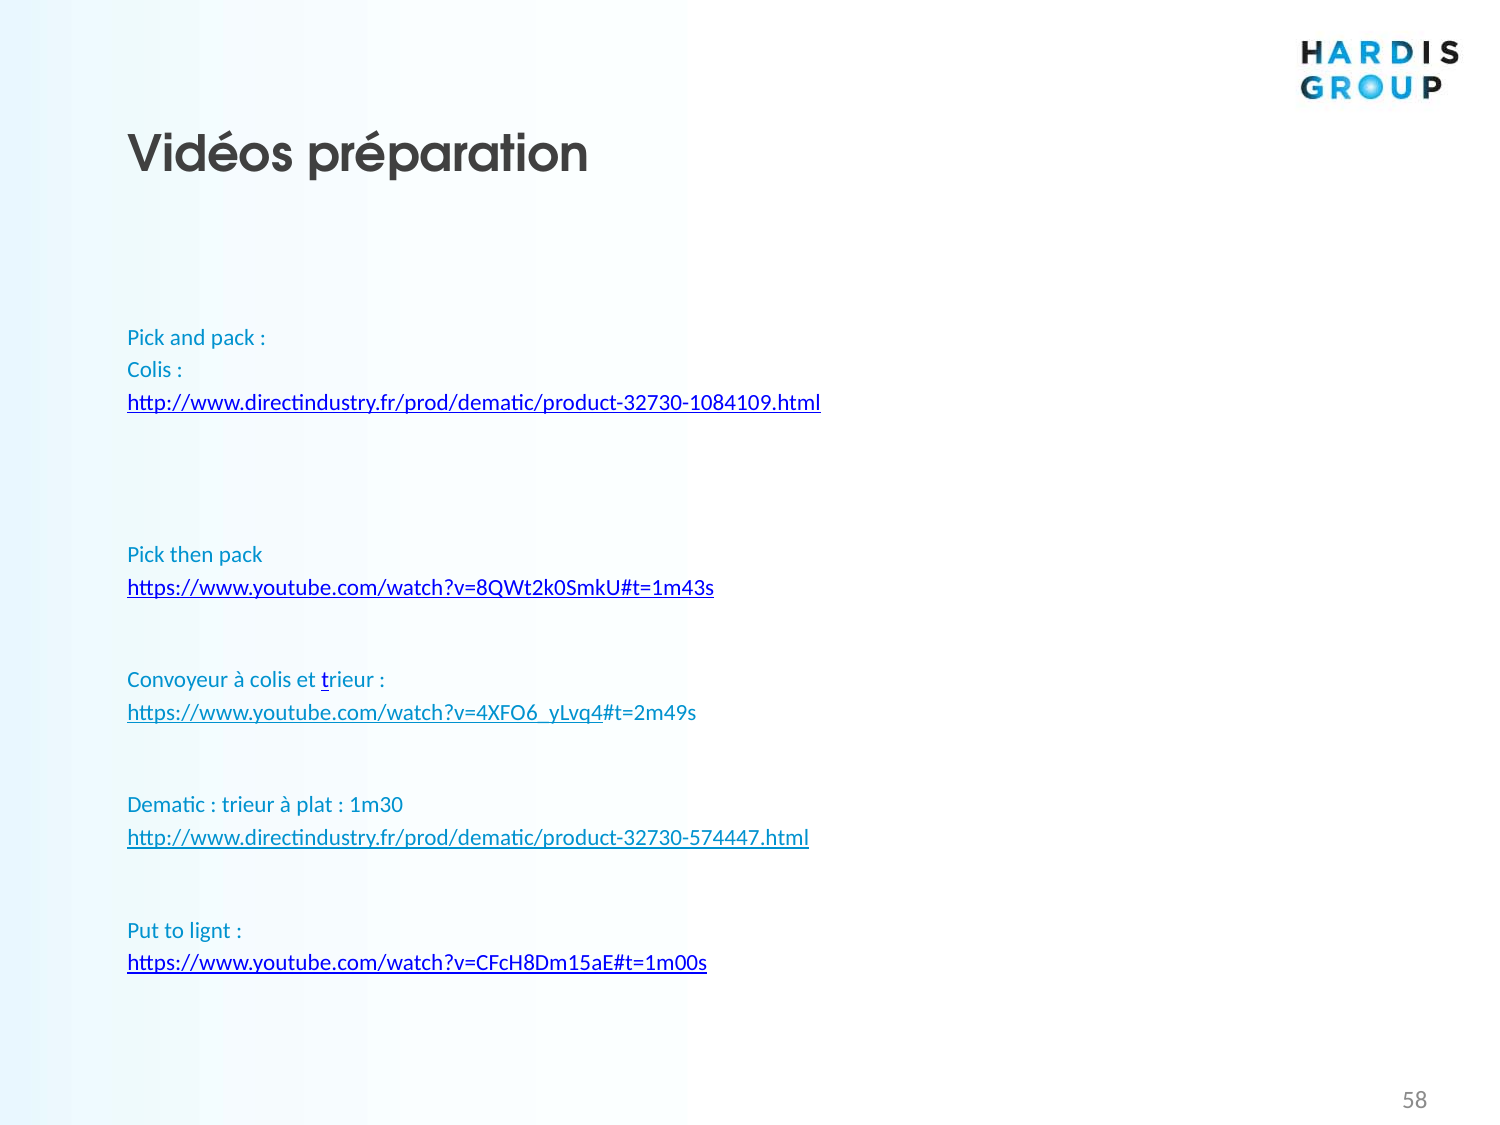

Vidéos préparation
Pick and pack :
Colis :
http://www.directindustry.fr/prod/dematic/product-32730-1084109.html

Pick then pack
https://www.youtube.com/watch?v=8QWt2k0SmkU#t=1m43s

Convoyeur à colis et trieur :
https://www.youtube.com/watch?v=4XFO6_yLvq4#t=2m49s

Dematic : trieur à plat : 1m30
http://www.directindustry.fr/prod/dematic/product-32730-574447.html

Put to lignt :
https://www.youtube.com/watch?v=CFcH8Dm15aE#t=1m00s

58